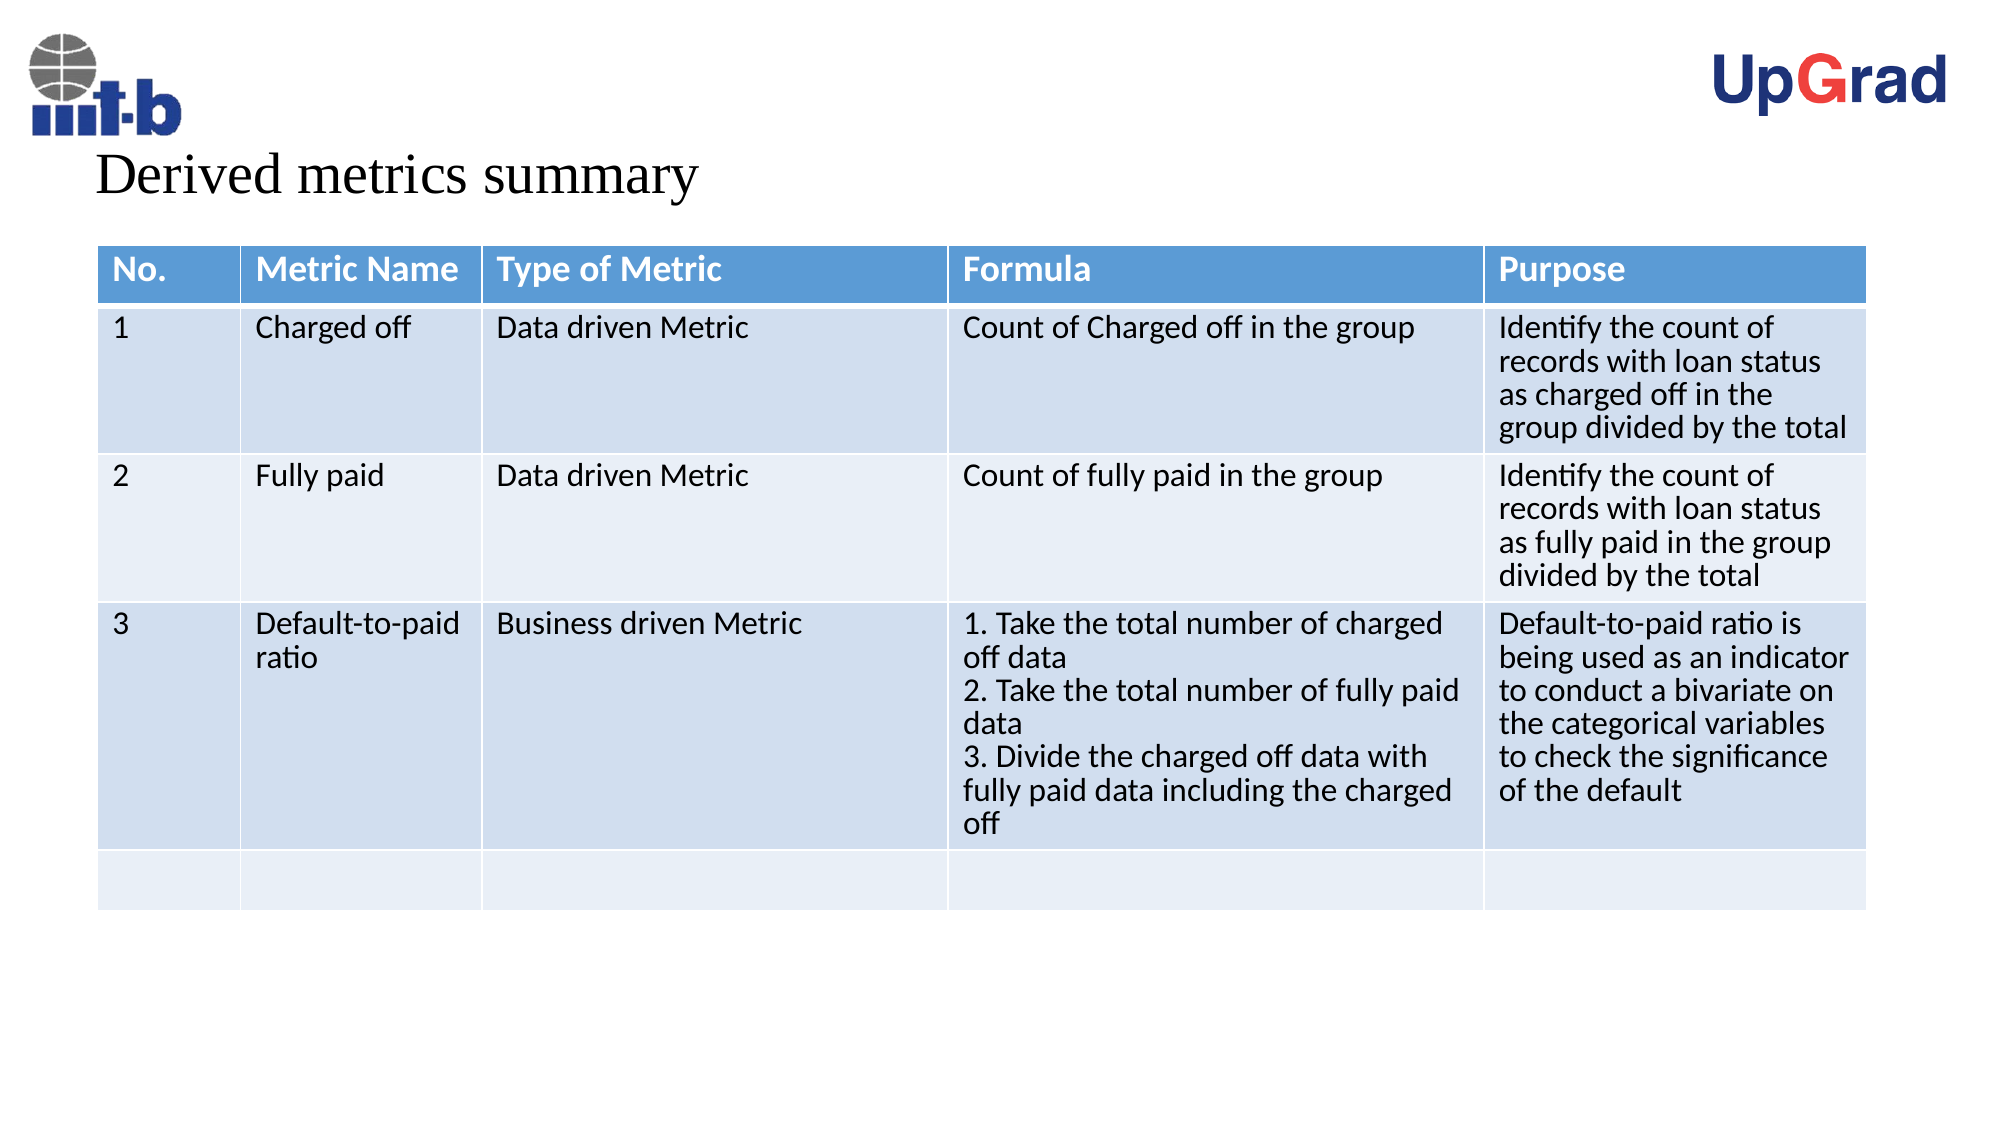

# Derived metrics summary
| No. | Metric Name | Type of Metric | Formula | Purpose |
| --- | --- | --- | --- | --- |
| 1 | Charged off | Data driven Metric | Count of Charged off in the group | Identify the count of records with loan status as charged off in the group divided by the total |
| 2 | Fully paid | Data driven Metric | Count of fully paid in the group | Identify the count of records with loan status as fully paid in the group divided by the total |
| 3 | Default-to-paid ratio | Business driven Metric | 1. Take the total number of charged off data 2. Take the total number of fully paid data 3. Divide the charged off data with fully paid data including the charged off | Default-to-paid ratio is being used as an indicator to conduct a bivariate on the categorical variables to check the significance of the default |
|  |  |  |  |  |